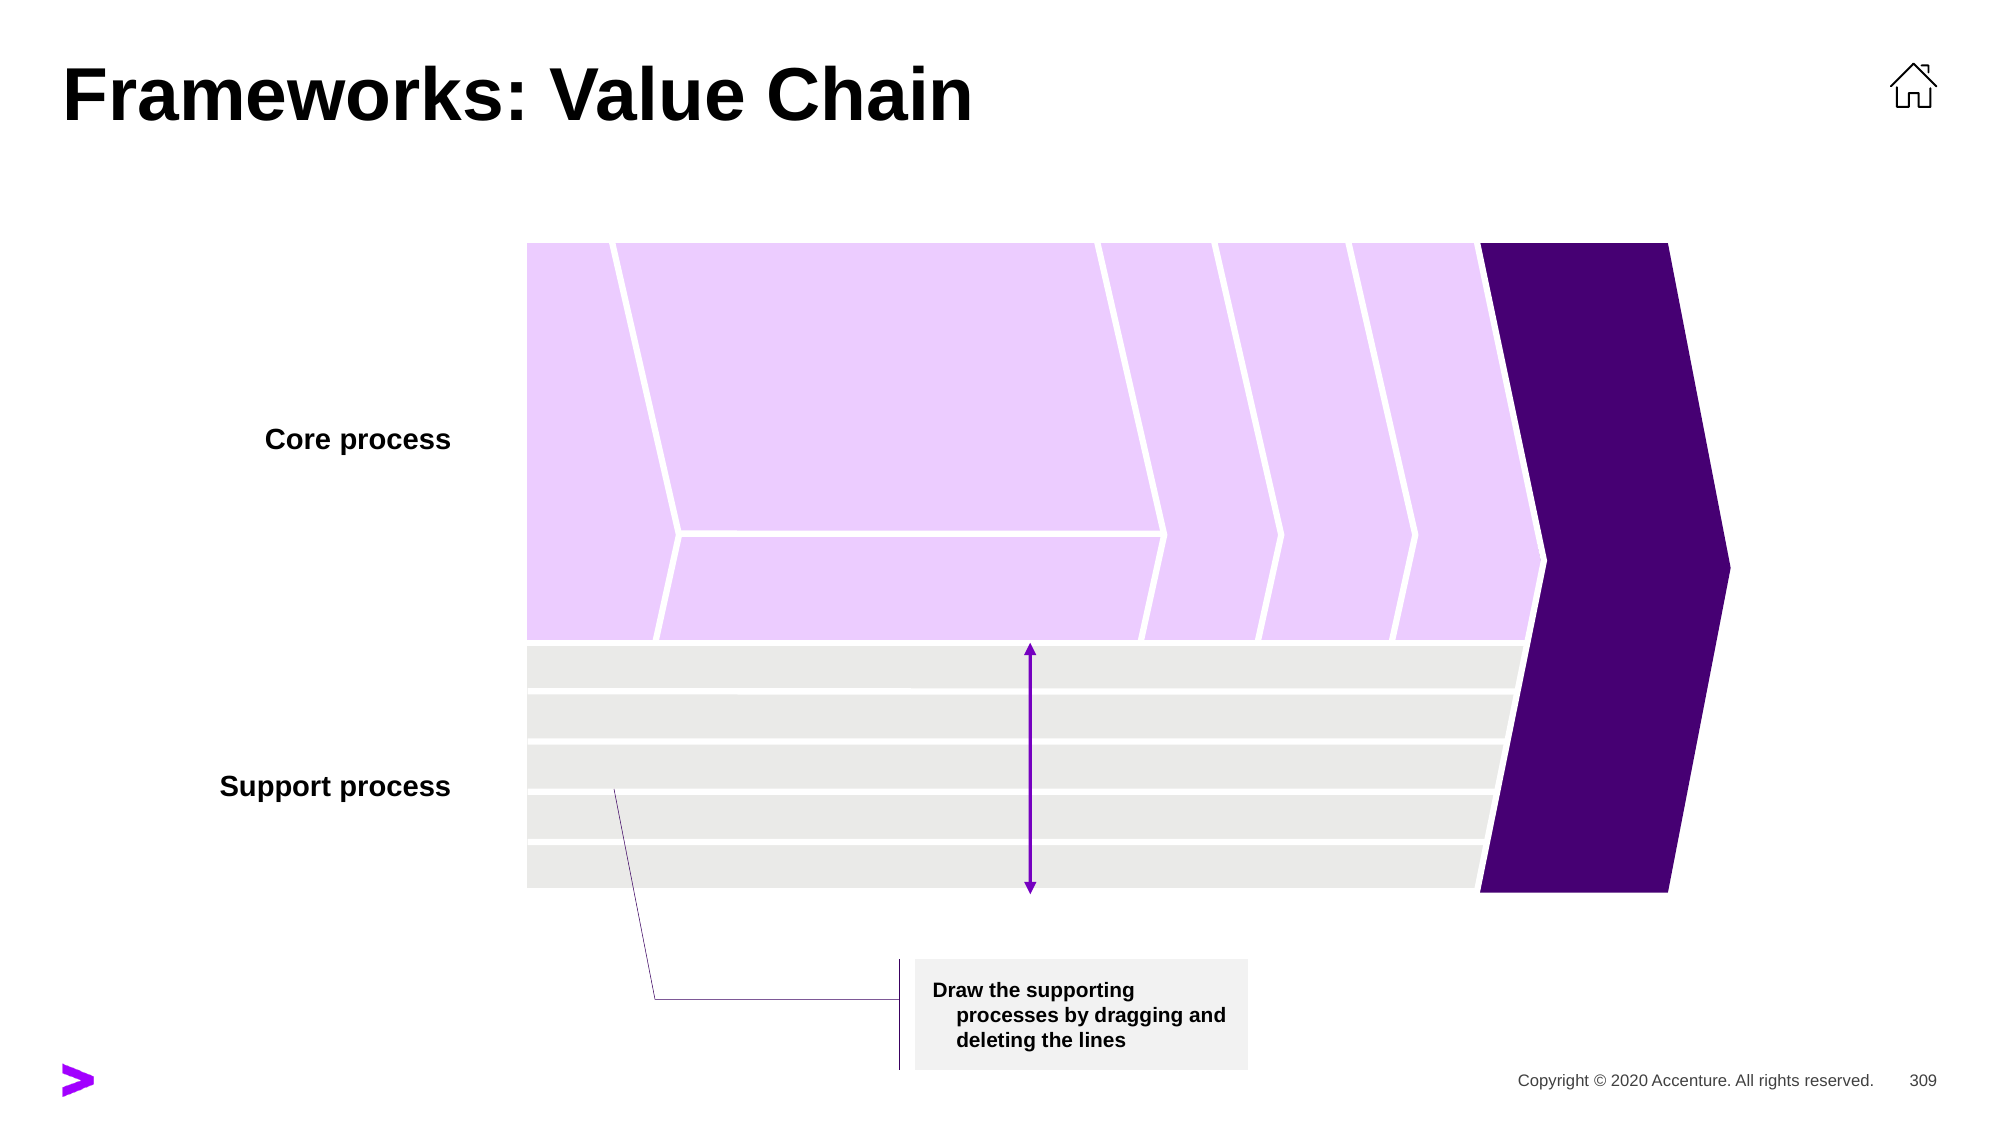

# Frameworks: Value Chain

Core process

Support process

Draw the supporting processes by dragging and deleting the lines